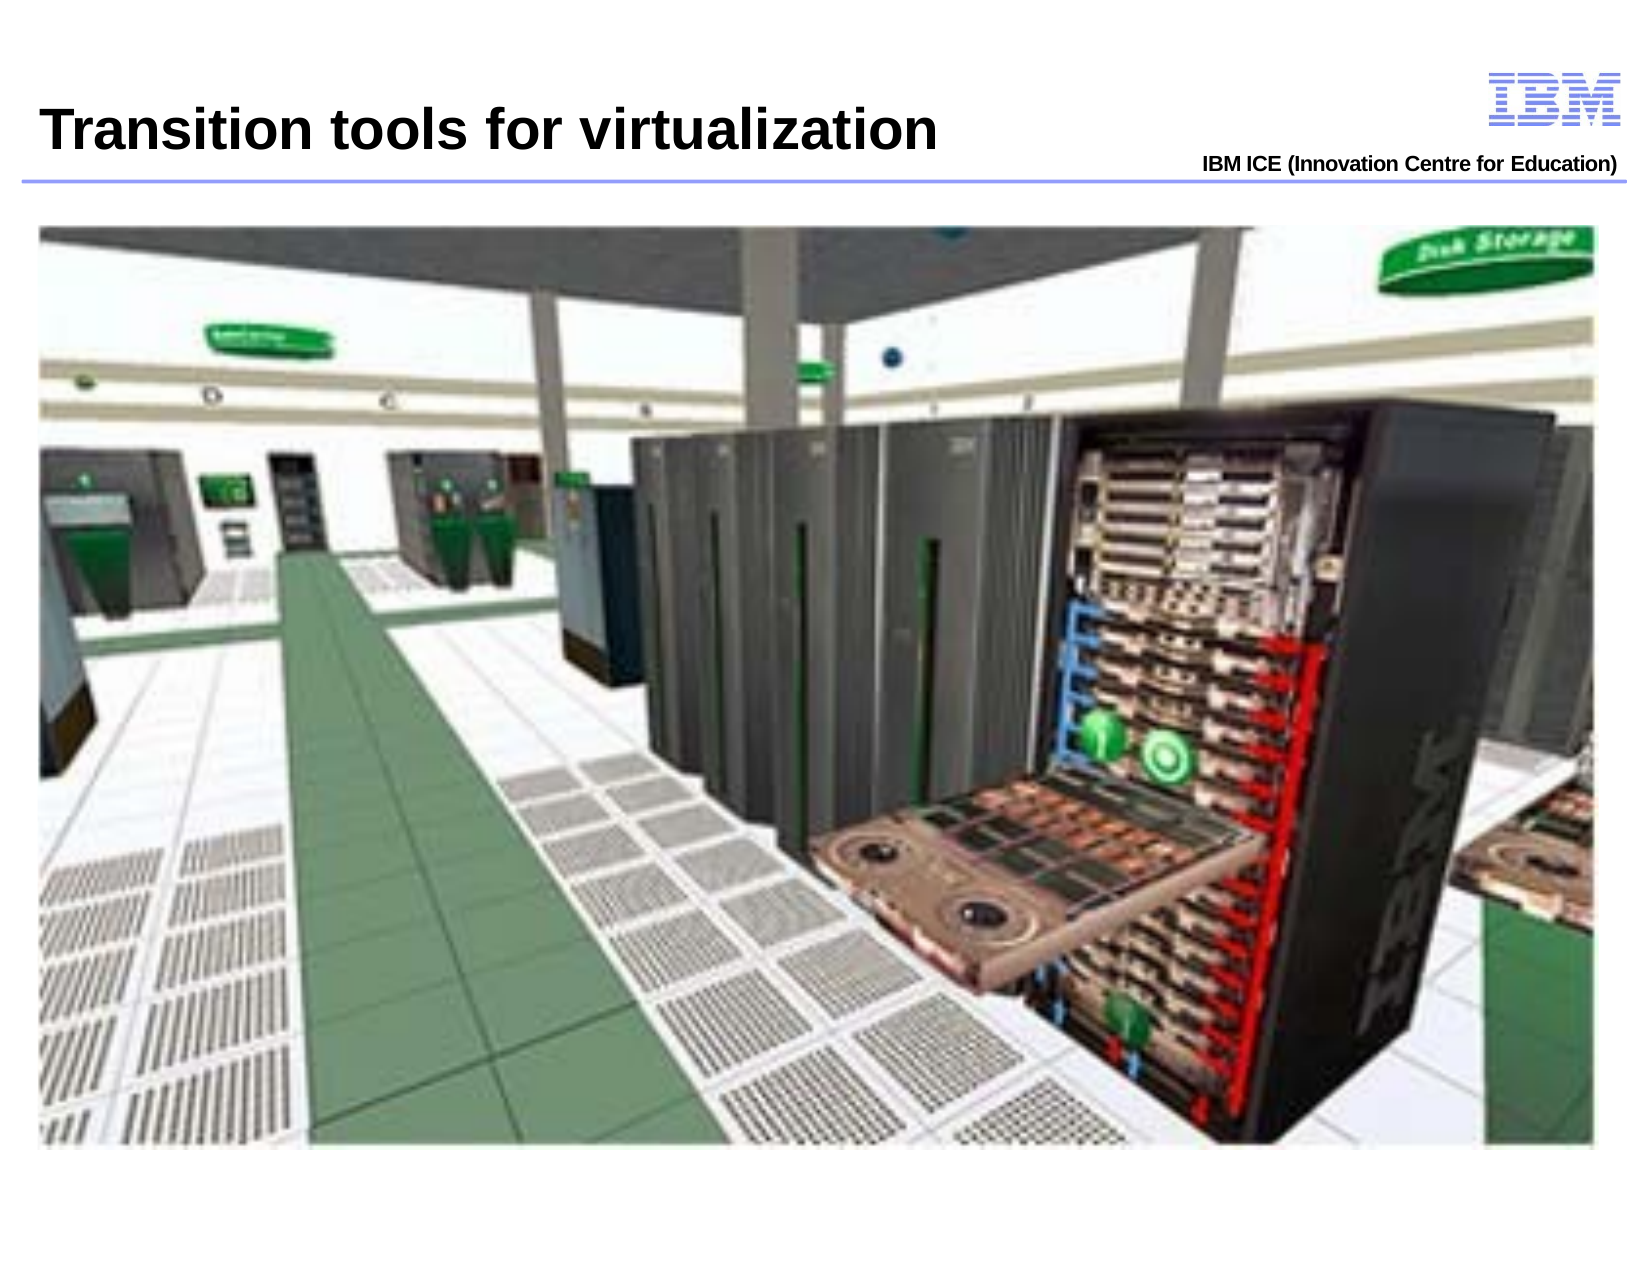

# Transition tools for virtualization
IBM ICE (Innovation Centre for Education)